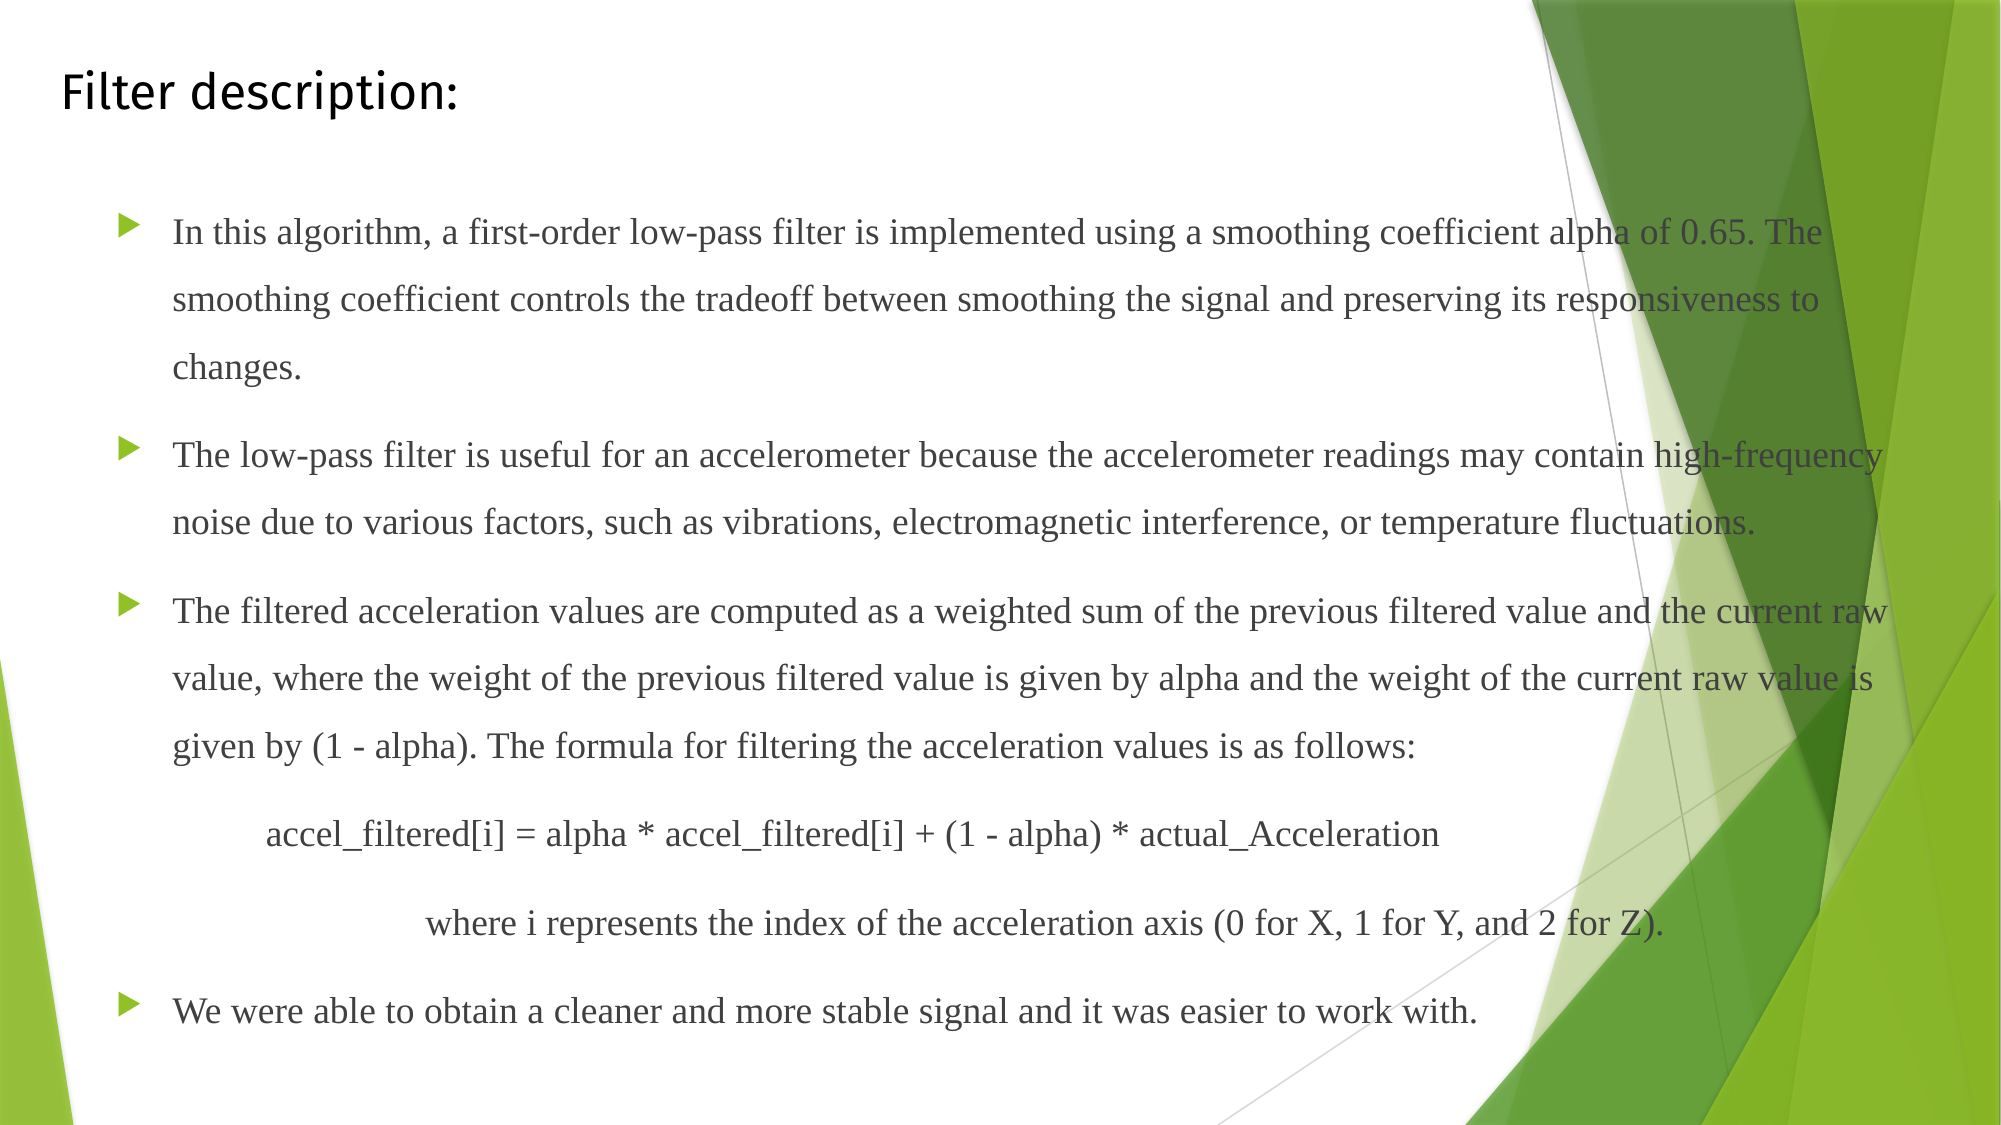

# Filter description:
In this algorithm, a first-order low-pass filter is implemented using a smoothing coefficient alpha of 0.65. The smoothing coefficient controls the tradeoff between smoothing the signal and preserving its responsiveness to changes.
The low-pass filter is useful for an accelerometer because the accelerometer readings may contain high-frequency noise due to various factors, such as vibrations, electromagnetic interference, or temperature fluctuations.
The filtered acceleration values are computed as a weighted sum of the previous filtered value and the current raw value, where the weight of the previous filtered value is given by alpha and the weight of the current raw value is given by (1 - alpha). The formula for filtering the acceleration values is as follows:
	accel_filtered[i] = alpha * accel_filtered[i] + (1 - alpha) * actual_Acceleration
		 where i represents the index of the acceleration axis (0 for X, 1 for Y, and 2 for Z).
We were able to obtain a cleaner and more stable signal and it was easier to work with.